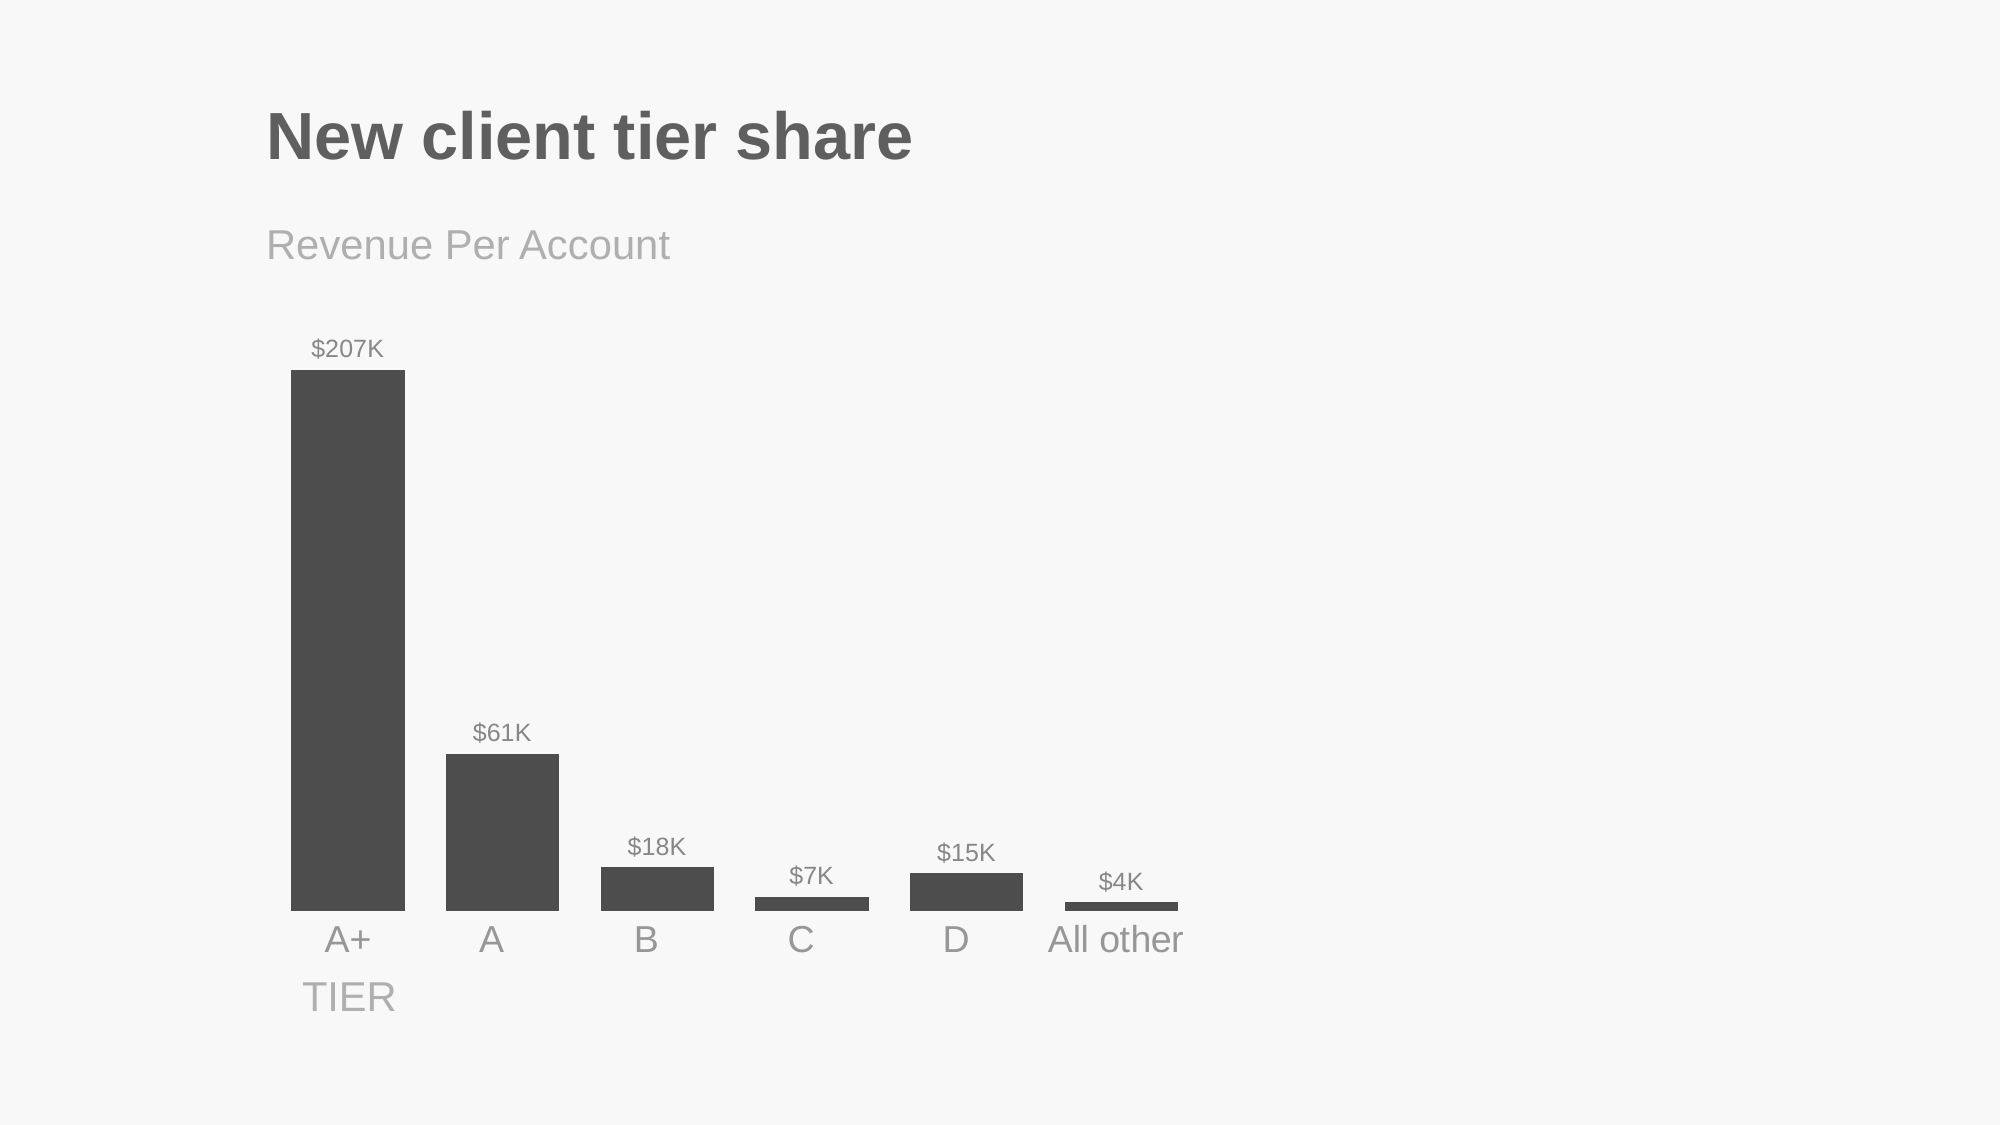

New client tier share
Revenue Per Account

### Chart

| Category | Rev per account |
|---|---|
| A+ | 206.84210526315792 |
| A   | 60.77922077922077 |
| B   | 17.692307692307693 |
| C   | 6.611764705882353 |
| D   | 15.416666666666668 |
| All other  | 4.390243902439025 |
TIER